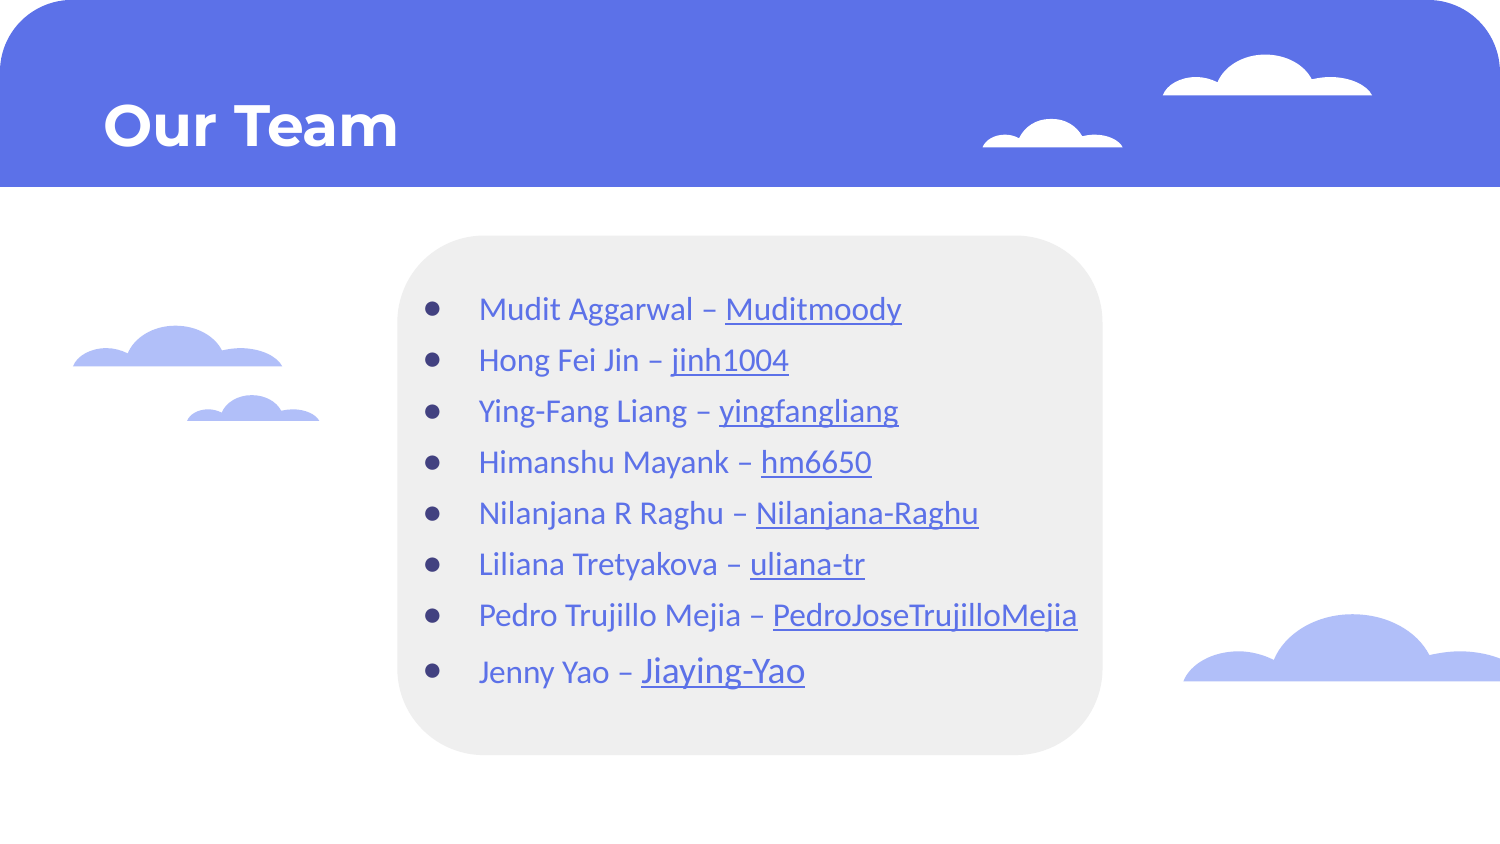

# Our Team
Mudit Aggarwal – Muditmoody
Hong Fei Jin – jinh1004
Ying-Fang Liang – yingfangliang
Himanshu Mayank – hm6650
Nilanjana R Raghu – Nilanjana-Raghu
Liliana Tretyakova – uliana-tr
Pedro Trujillo Mejia – PedroJoseTrujilloMejia
Jenny Yao – Jiaying-Yao